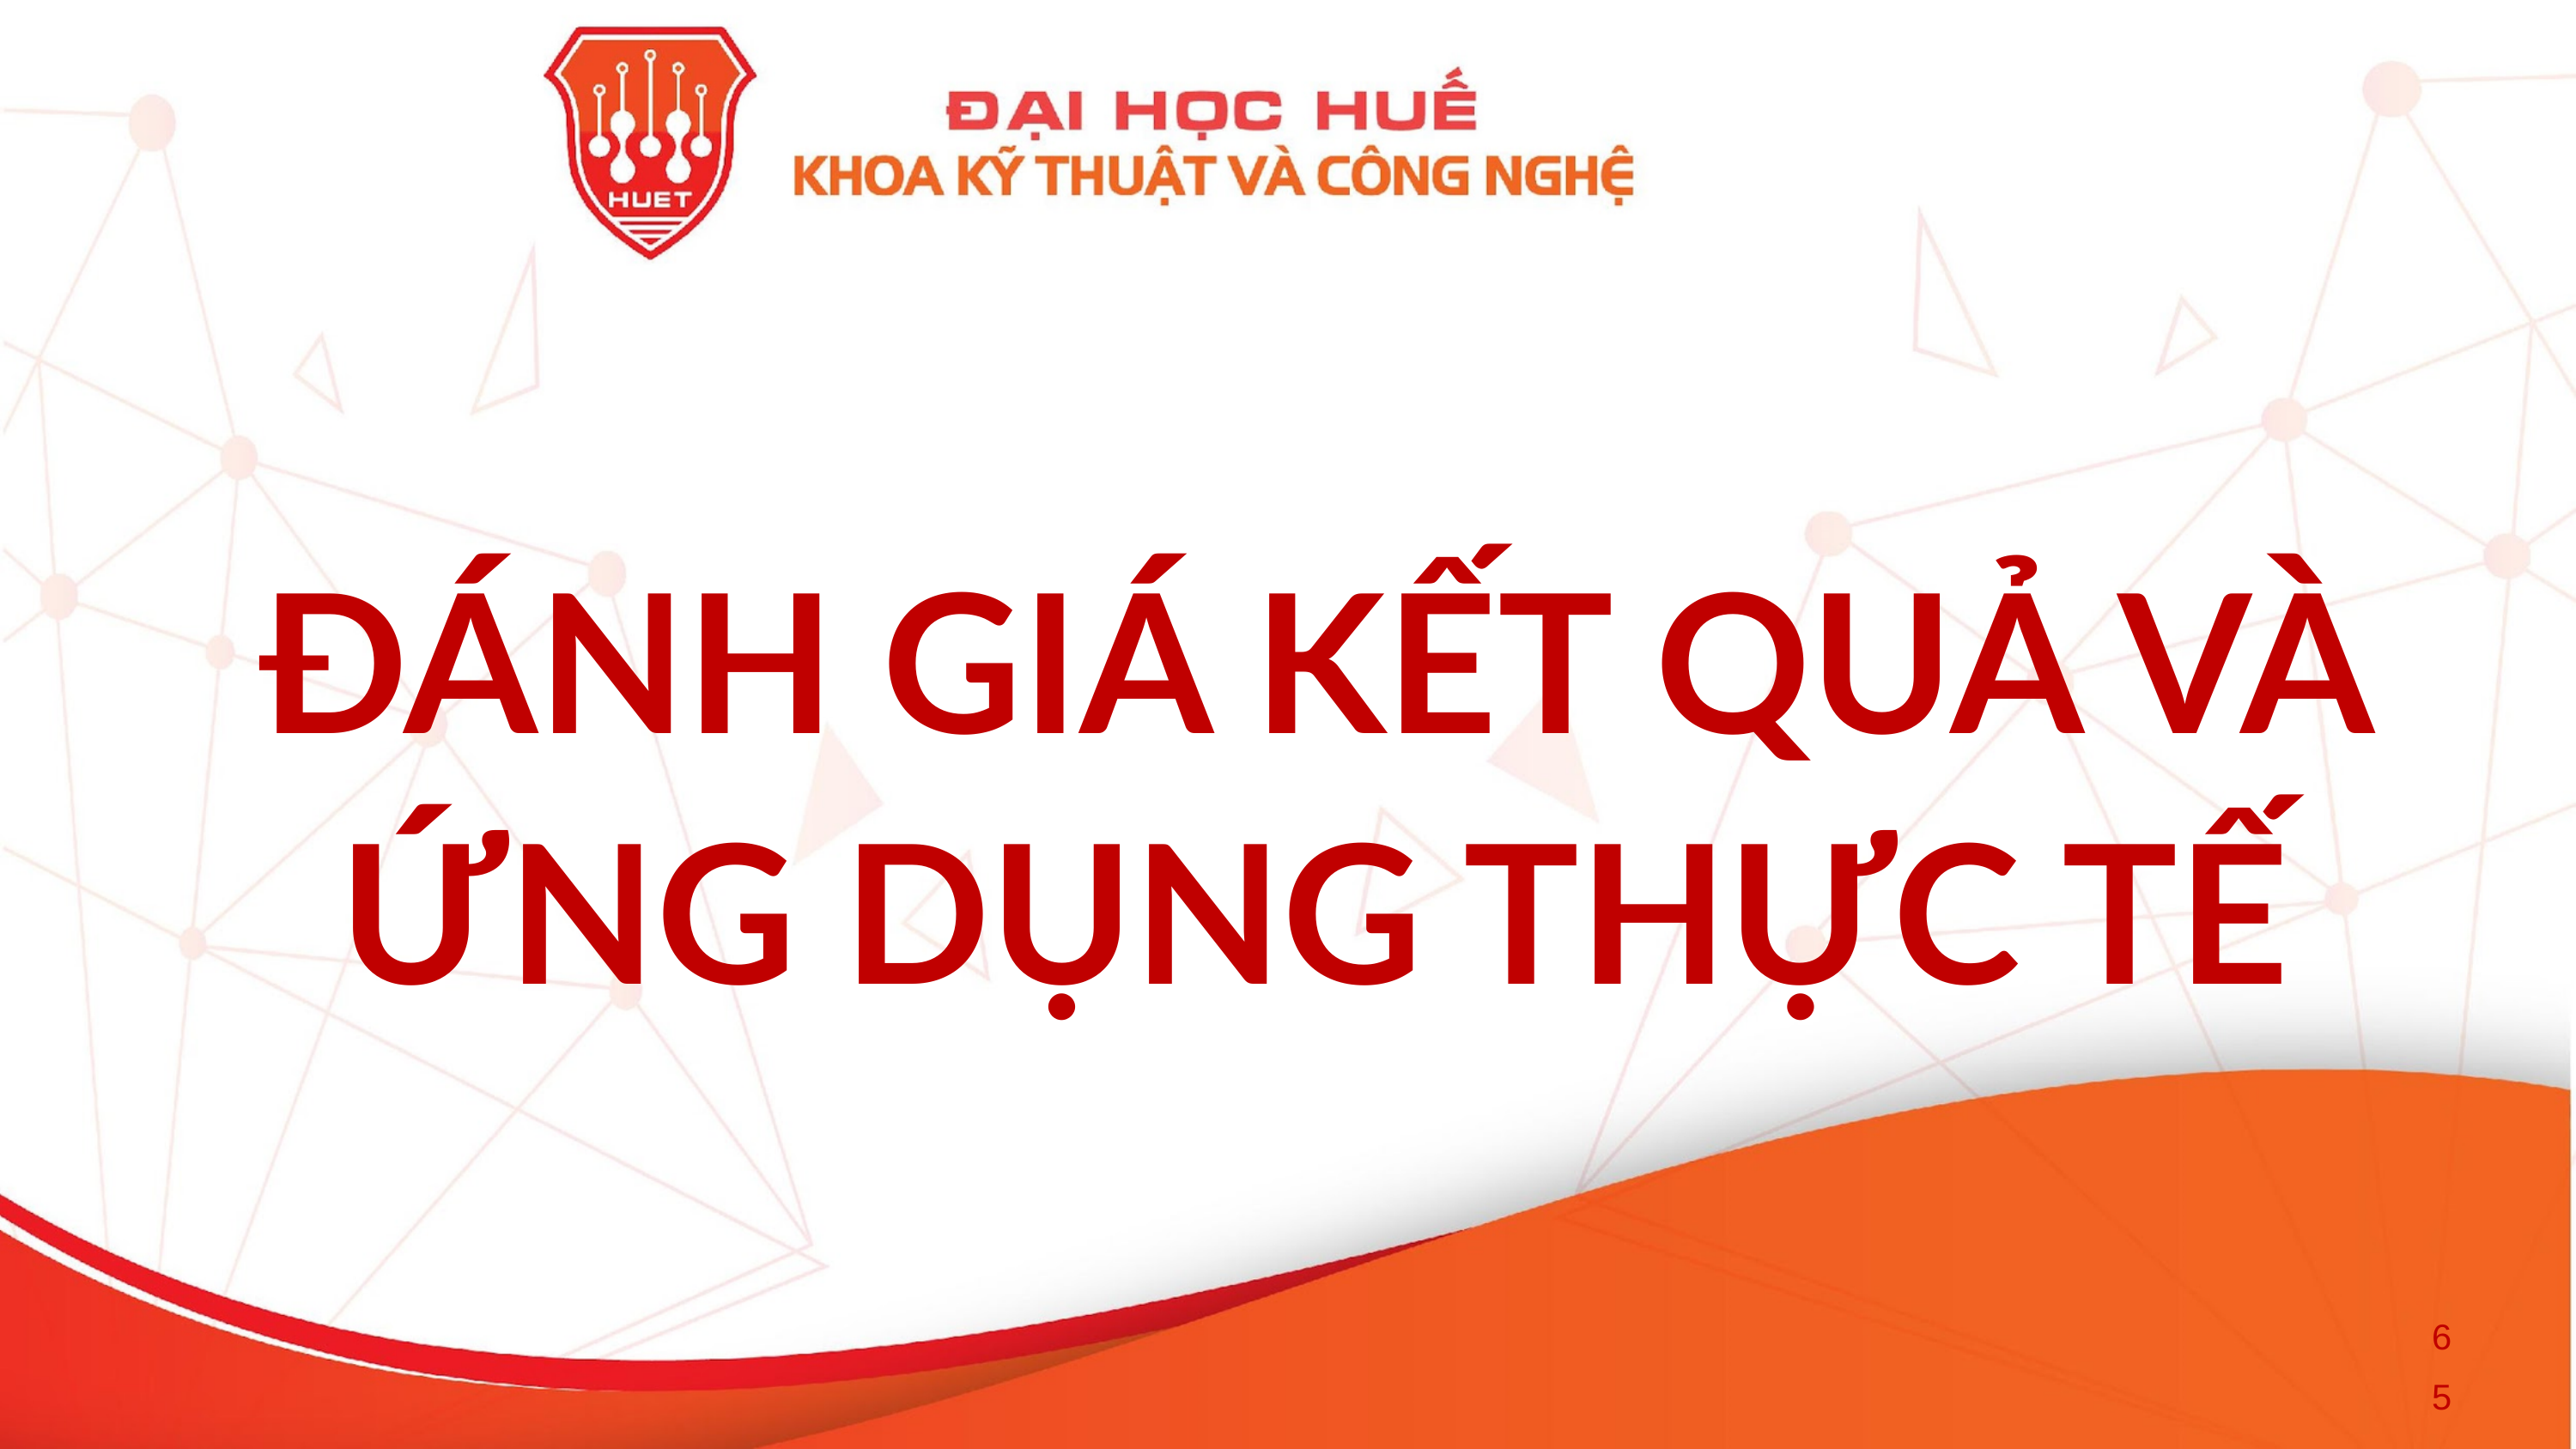

ĐÁNH GIÁ KẾT QUẢ VÀ ỨNG DỤNG THỰC TẾ
65